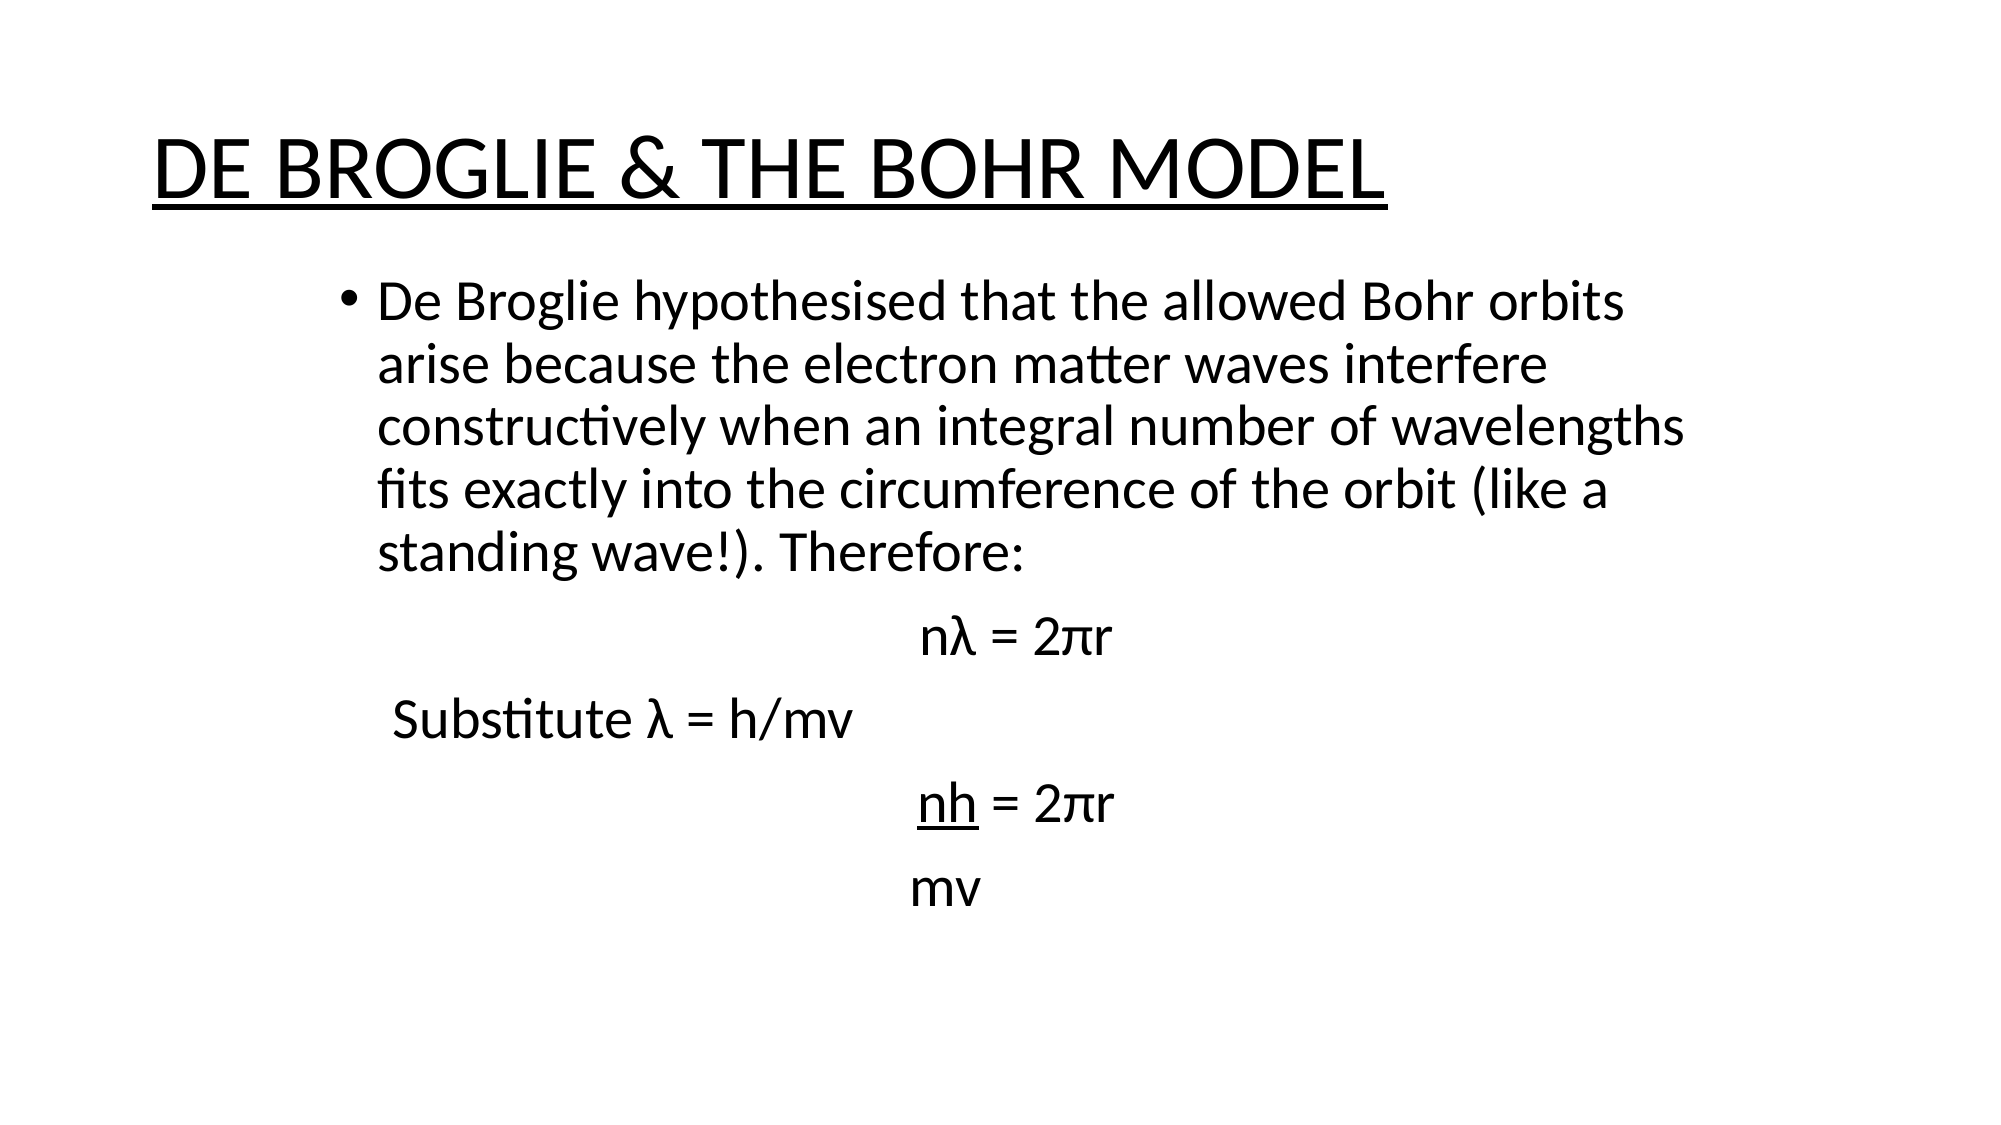

# DE BROGLIE & THE BOHR MODEL
De Broglie hypothesised that the allowed Bohr orbits arise because the electron matter waves interfere constructively when an integral number of wavelengths fits exactly into the circumference of the orbit (like a standing wave!). Therefore:
nλ = 2πr
    Substitute λ = h/mv
nh = 2πr
                                           mv